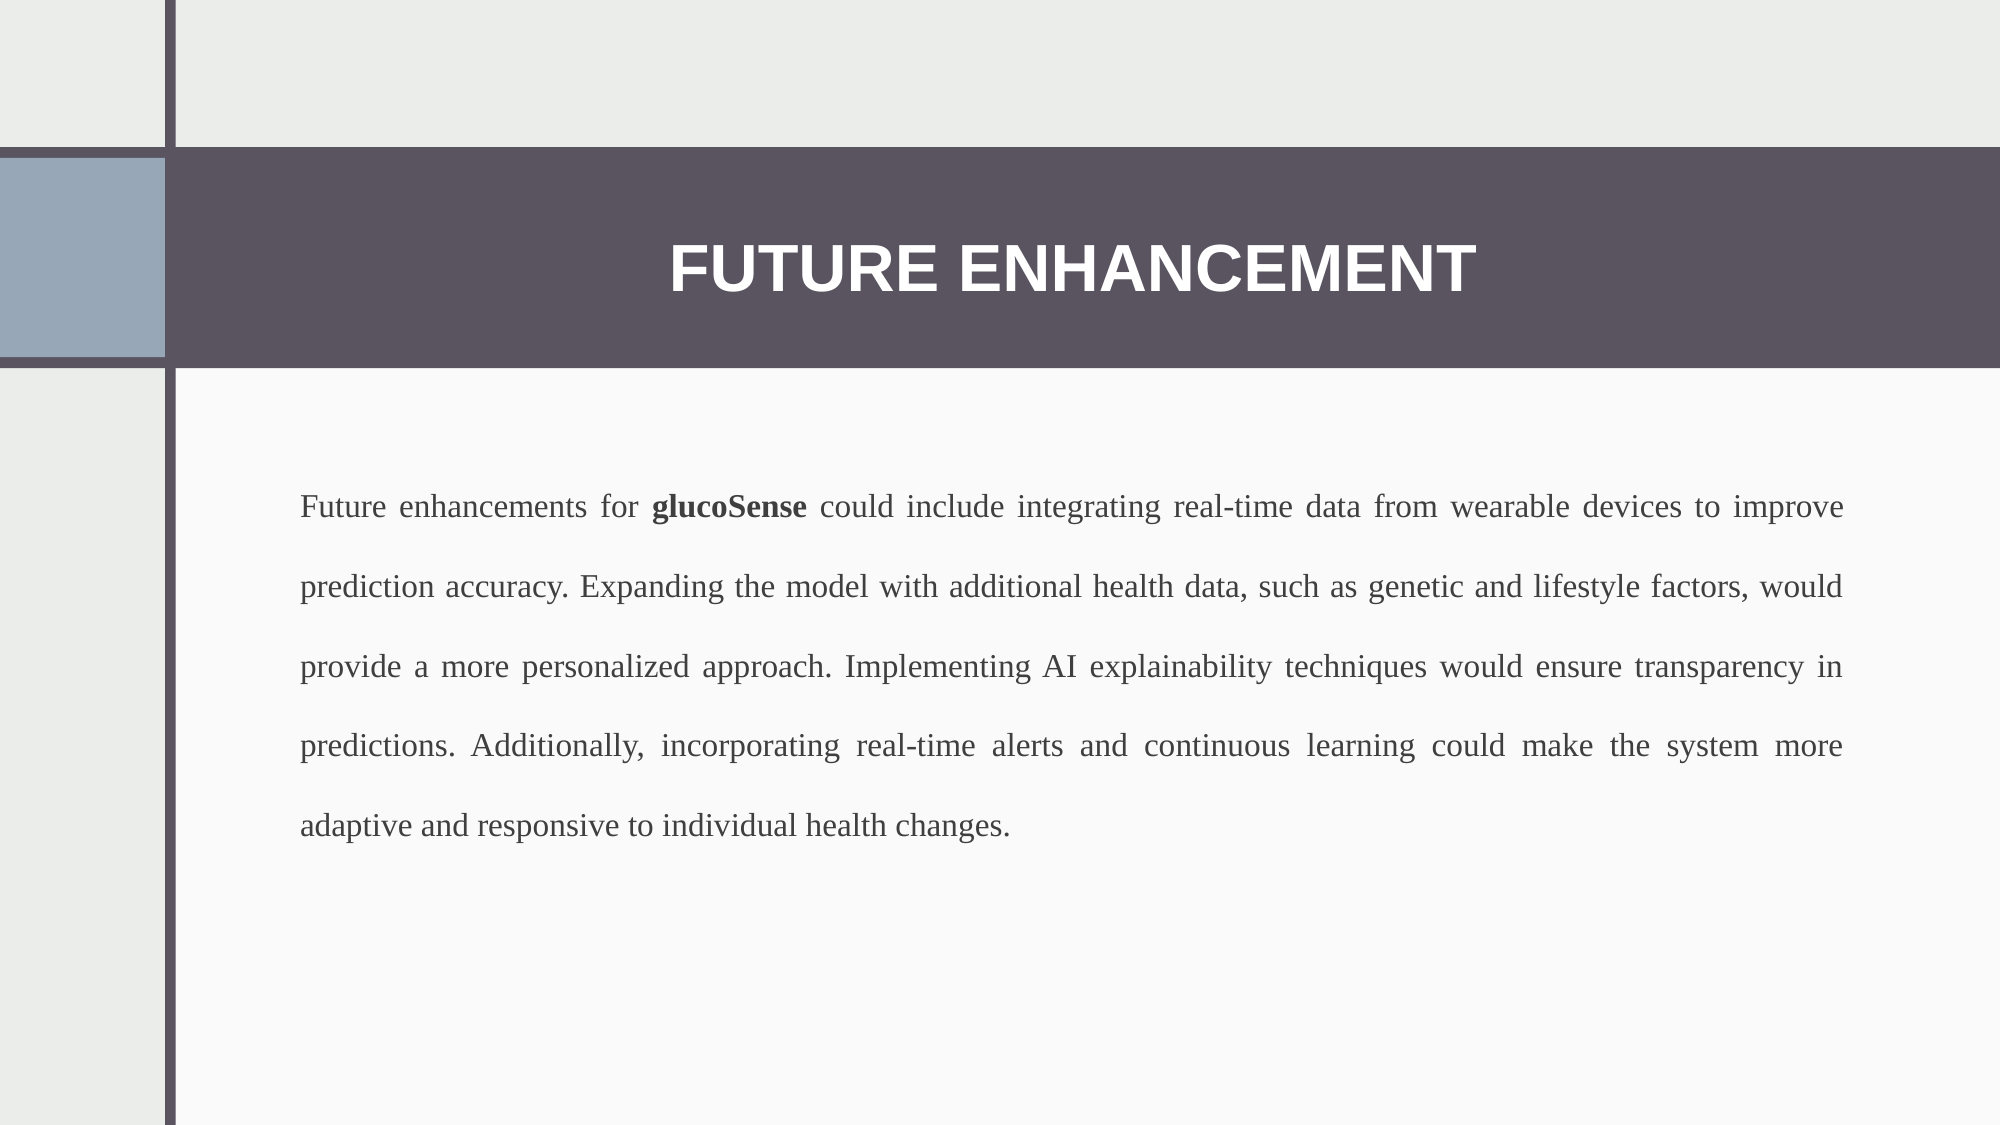

# FUTURE ENHANCEMENT
Future enhancements for glucoSense could include integrating real-time data from wearable devices to improve prediction accuracy. Expanding the model with additional health data, such as genetic and lifestyle factors, would provide a more personalized approach. Implementing AI explainability techniques would ensure transparency in predictions. Additionally, incorporating real-time alerts and continuous learning could make the system more adaptive and responsive to individual health changes.